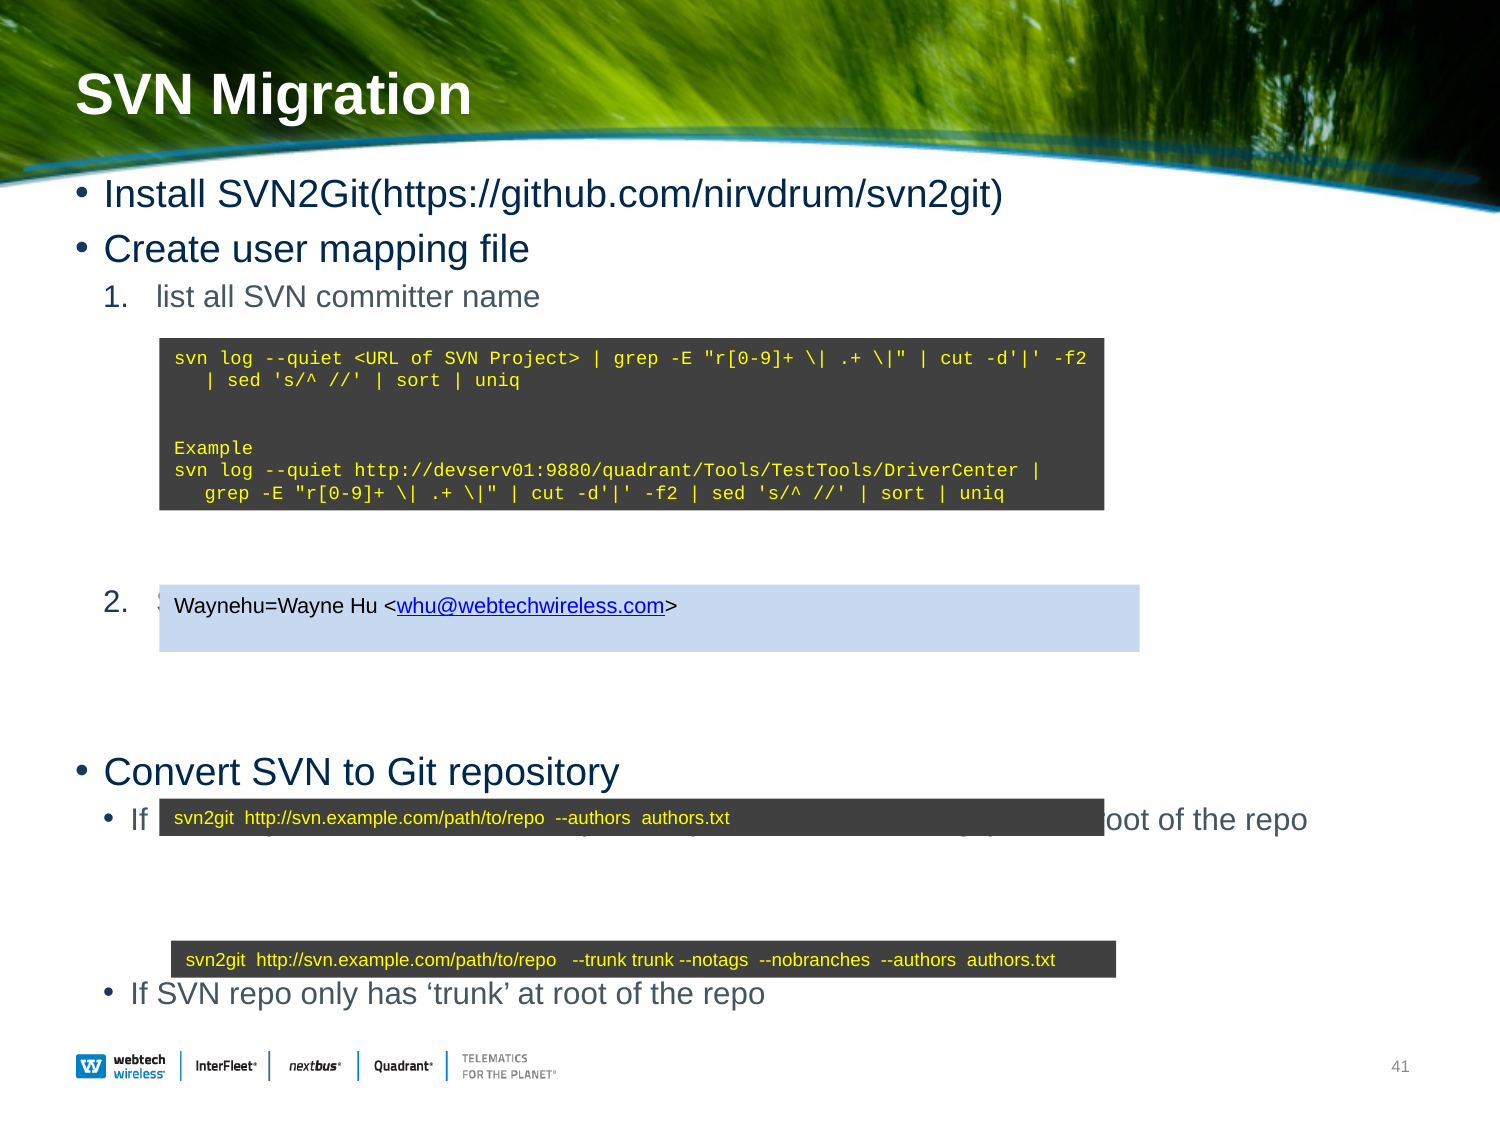

# SVN Migration
Install SVN2Git(https://github.com/nirvdrum/svn2git)
Create user mapping file
list all SVN committer name

Save the name mapping into text file

Convert SVN to Git repository
If  SVN repo is in the standard layout of (trunk, branches, tags) at the root of the repo

If SVN repo only has ‘trunk’ at root of the repo

svn log --quiet <URL of SVN Project> | grep -E "r[0-9]+ \| .+ \|" | cut -d'|' -f2 | sed 's/^ //' | sort | uniq

Example
svn log --quiet http://devserv01:9880/quadrant/Tools/TestTools/DriverCenter | grep -E "r[0-9]+ \| .+ \|" | cut -d'|' -f2 | sed 's/^ //' | sort | uniq
Waynehu=Wayne Hu <whu@webtechwireless.com>

svn2git  http://svn.example.com/path/to/repo  --authors  authors.txt
svn2git  http://svn.example.com/path/to/repo   --trunk trunk --notags  --nobranches  --authors  authors.txt
41